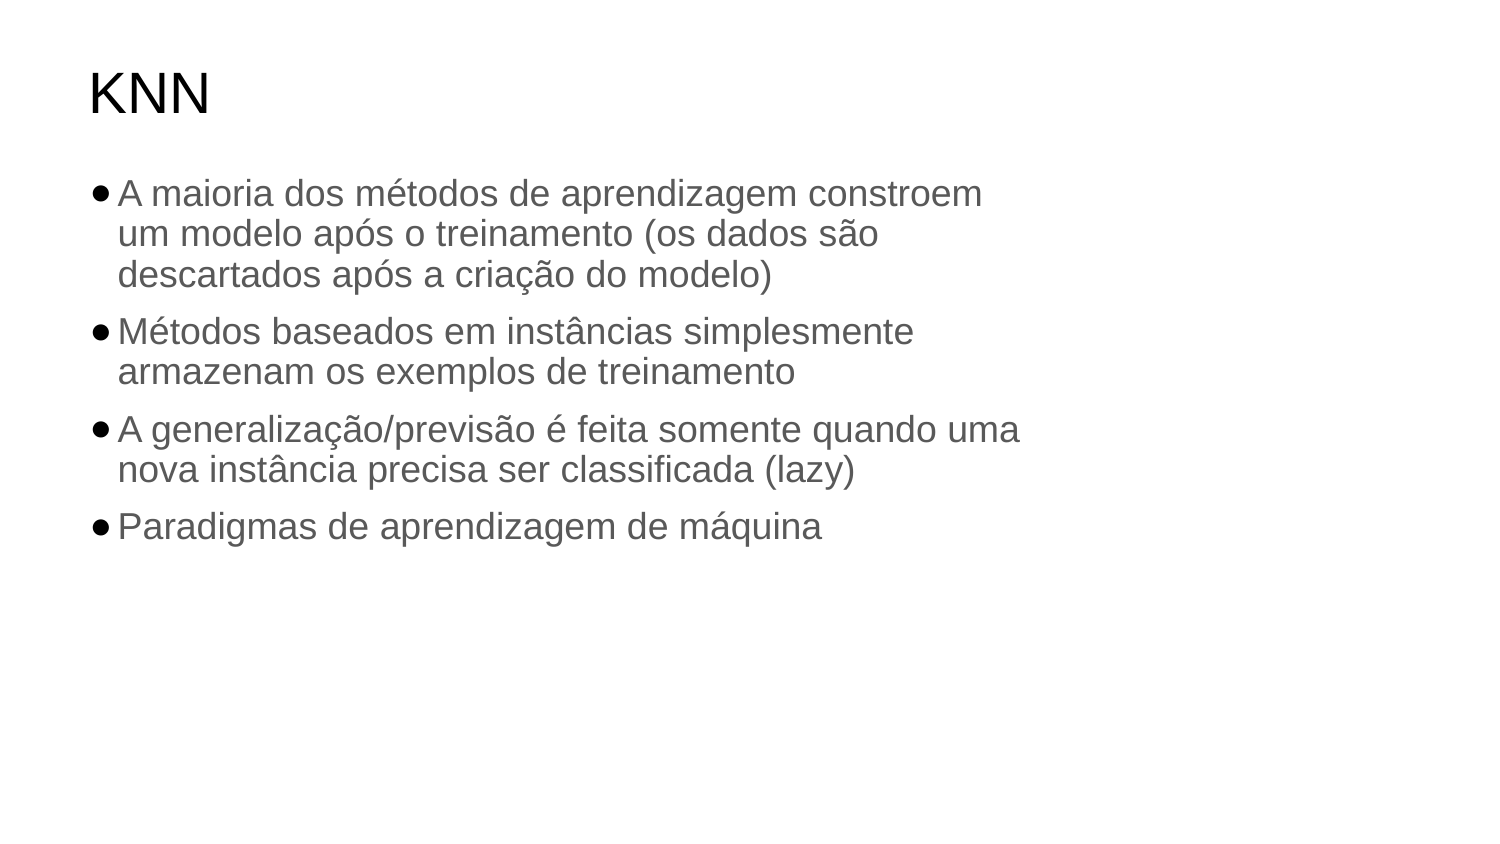

# KNN
A maioria dos métodos de aprendizagem constroem um modelo após o treinamento (os dados são descartados após a criação do modelo)
Métodos baseados em instâncias simplesmente armazenam os exemplos de treinamento
A generalização/previsão é feita somente quando uma nova instância precisa ser classificada (lazy)
Paradigmas de aprendizagem de máquina